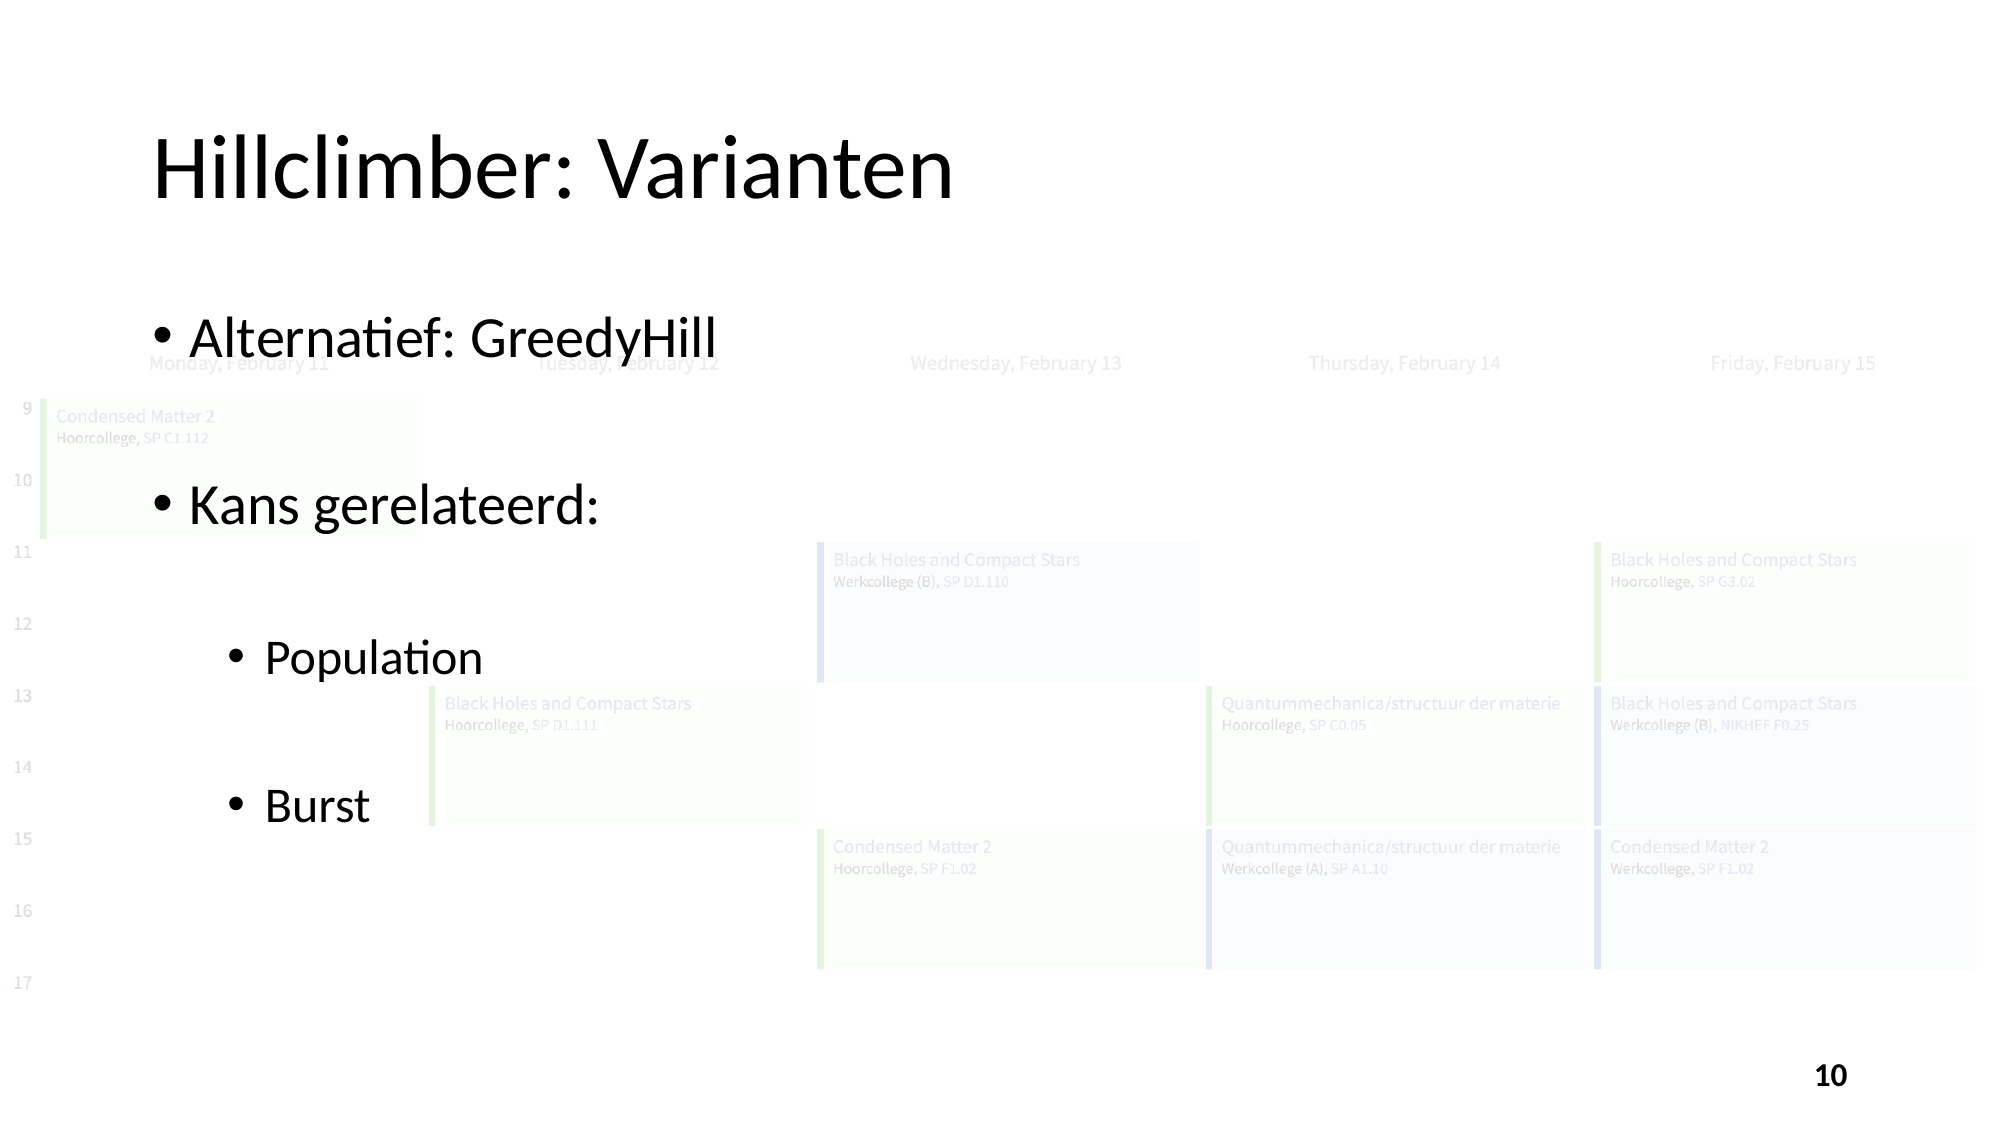

# Hillclimber: Varianten
Alternatief: GreedyHill

Kans gerelateerd:

Population

Burst
10